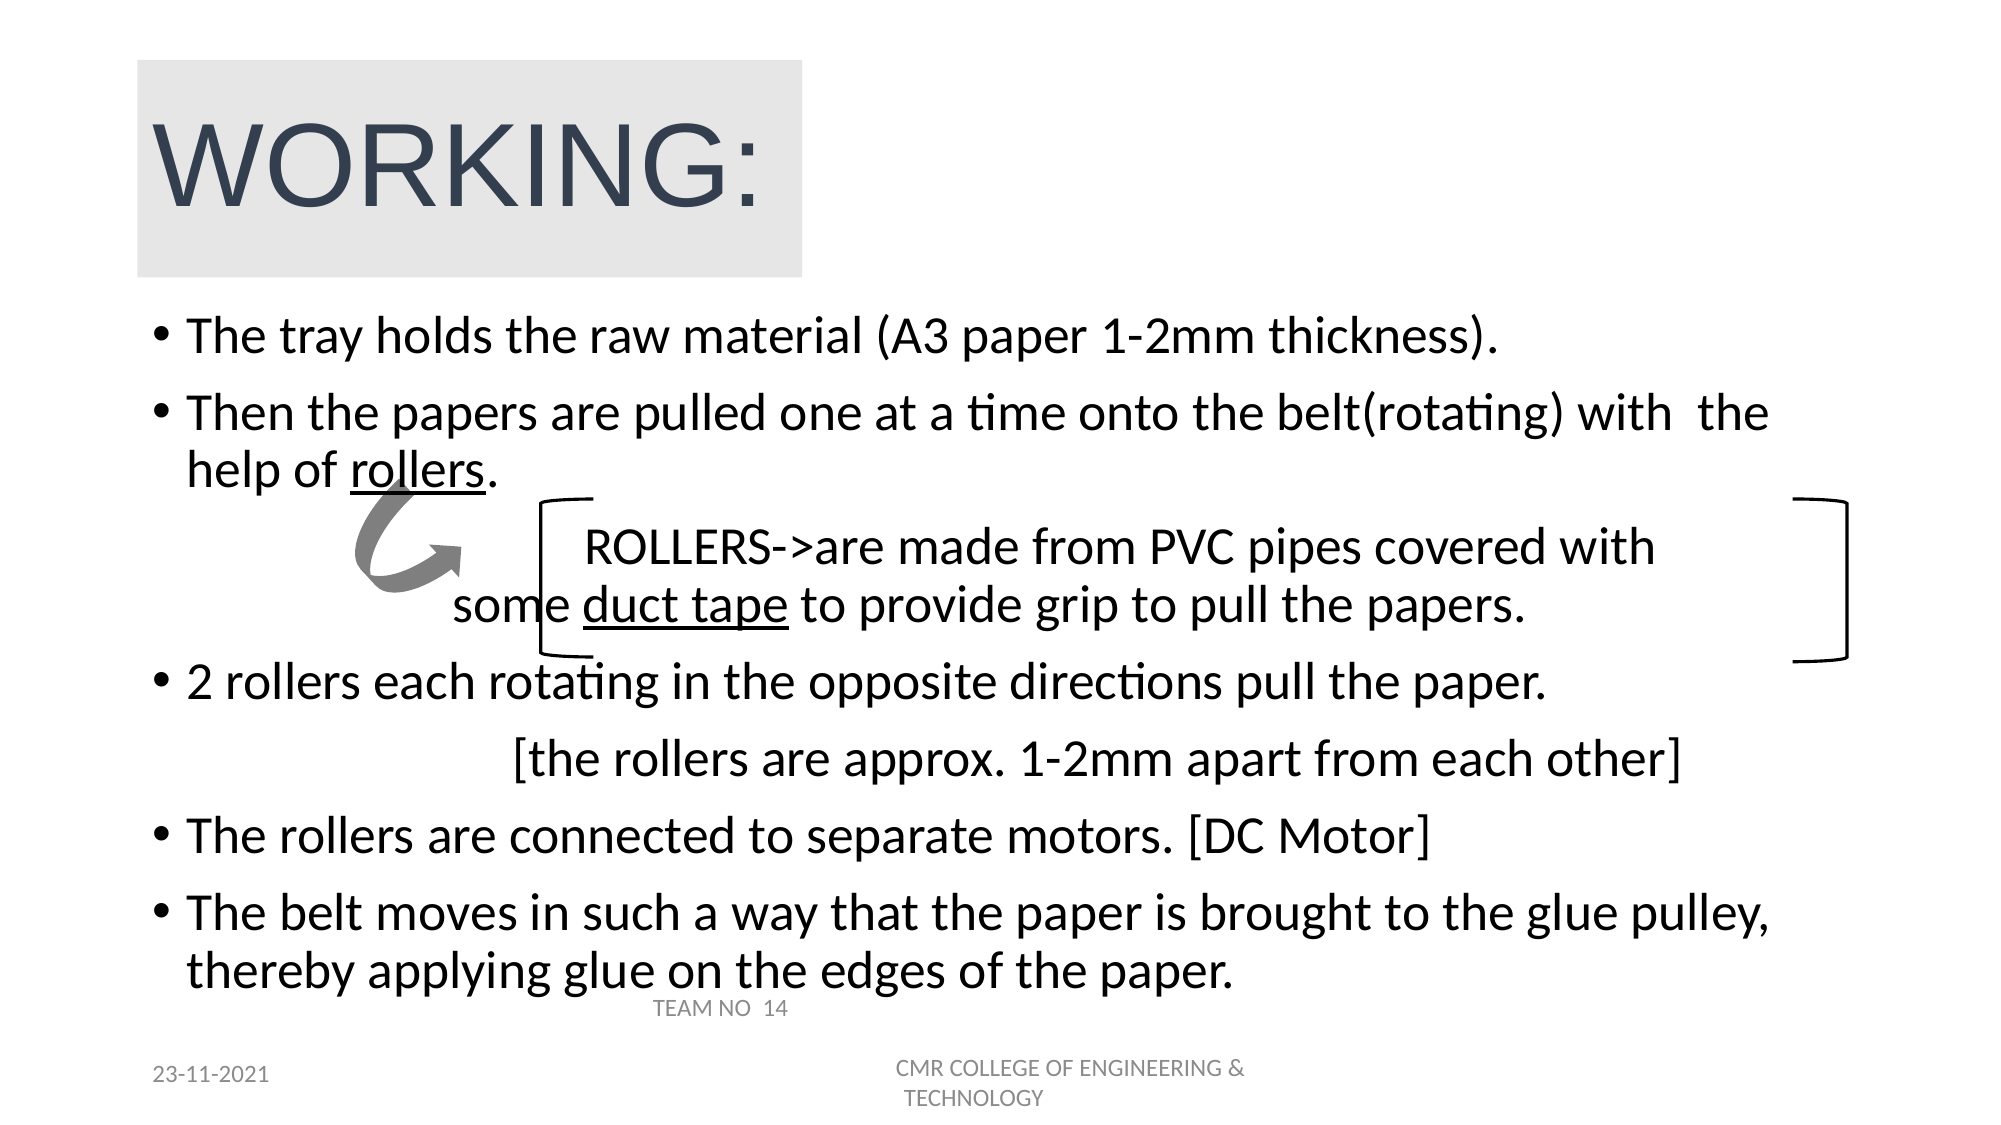

# WORKING:
The tray holds the raw material (A3 paper 1-2mm thickness).
Then the papers are pulled one at a time onto the belt(rotating) with  the help of rollers.
                                    ROLLERS->are made from PVC pipes covered with                            			  some duct tape to provide grip to pull the papers.
2 rollers each rotating in the opposite directions pull the paper.
                              [the rollers are approx. 1-2mm apart from each other]
The rollers are connected to separate motors. [DC Motor]
The belt moves in such a way that the paper is brought to the glue pulley, thereby applying glue on the edges of the paper.

TEAM NO  14                                                                                                                                                                                                                                            CMR COLLEGE OF ENGINEERING & TECHNOLOGY
23-11-2021